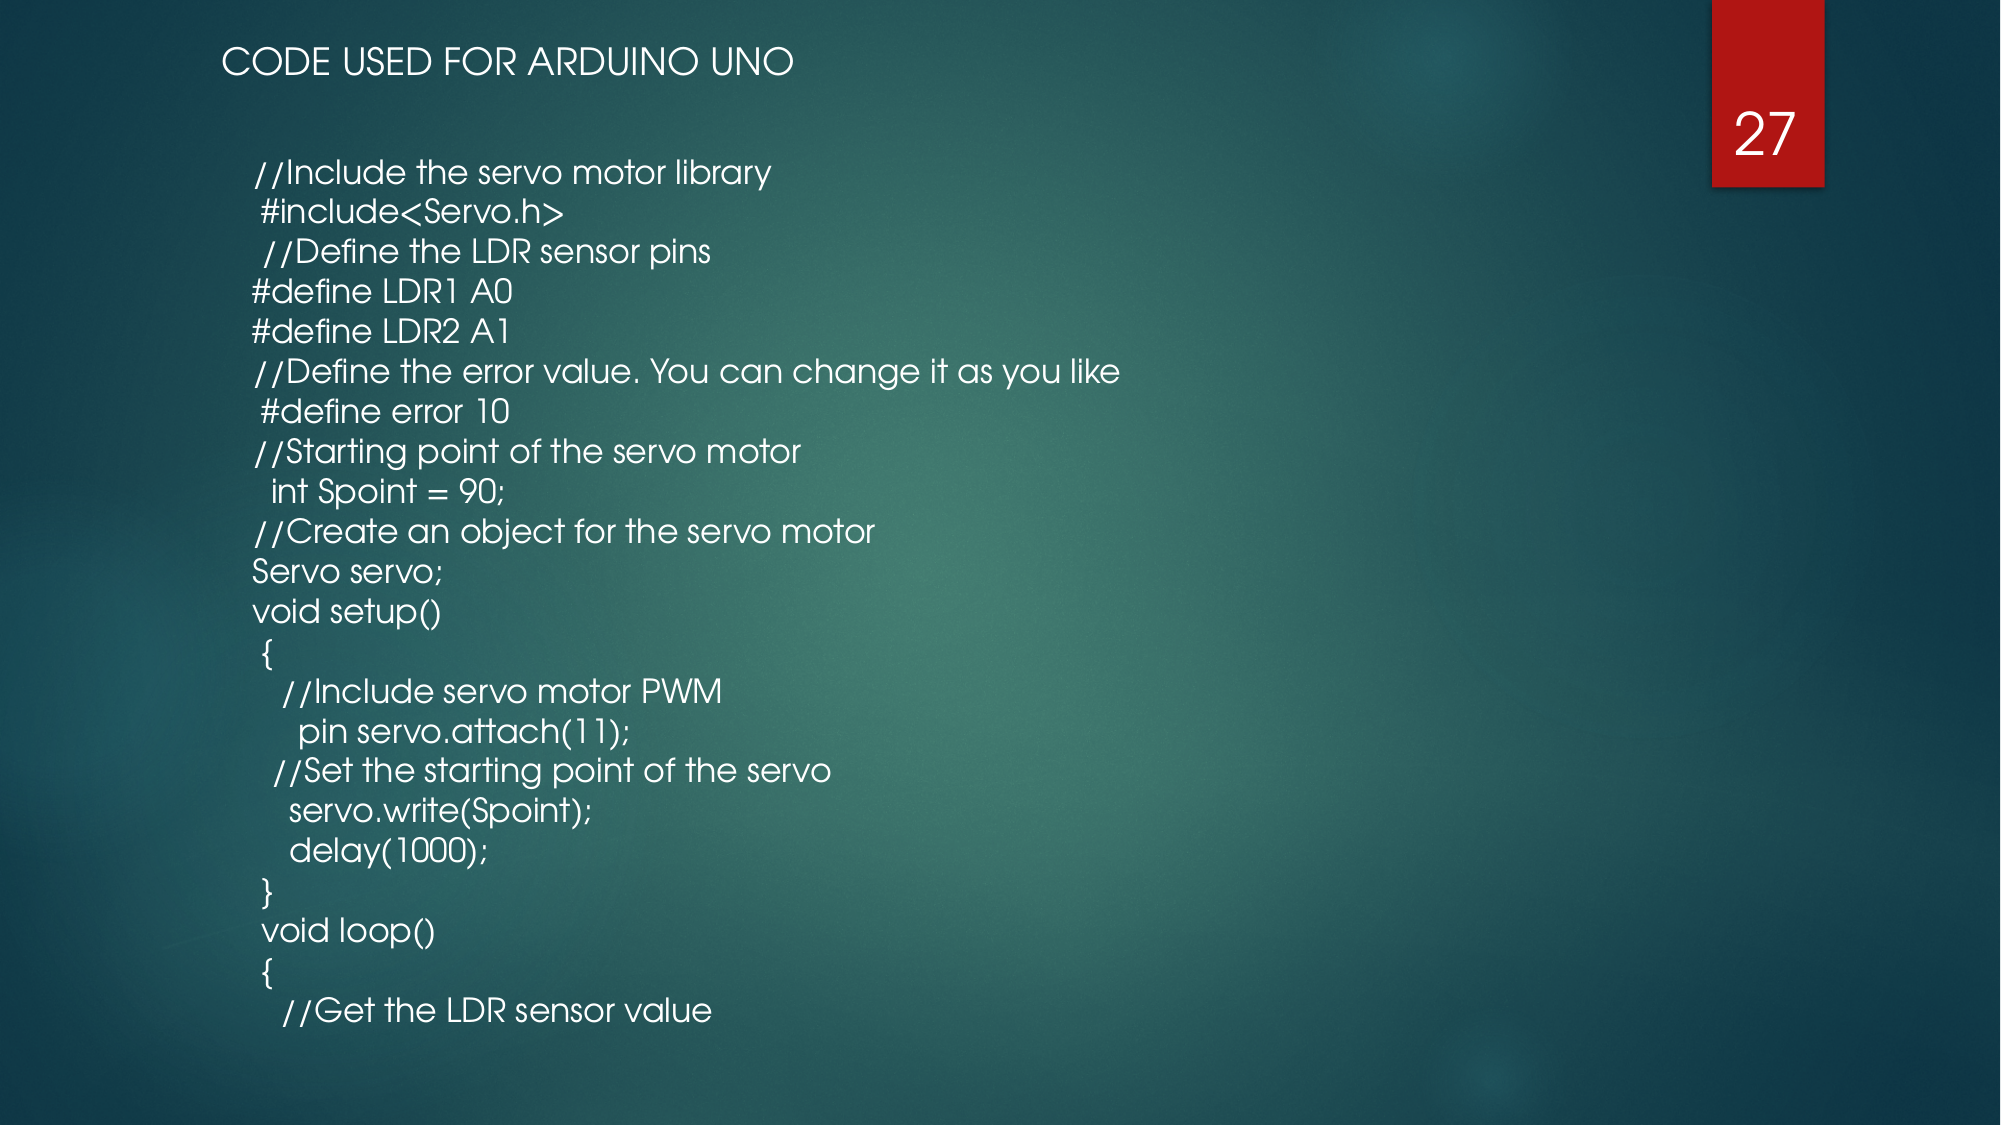

CODE USED FOR ARDUINO UNO
27
//Include the servo motor library
 #include<Servo.h>
 //Define the LDR sensor pins
#define LDR1 A0
#define LDR2 A1
//Define the error value. You can change it as you like
 #define error 10
//Starting point of the servo motor
  int Spoint = 90;
//Create an object for the servo motor
Servo servo;
void setup()
 {
   //Include servo motor PWM
     pin servo.attach(11);
  //Set the starting point of the servo
    servo.write(Spoint);
    delay(1000);
 }
 void loop()
 {
   //Get the LDR sensor value